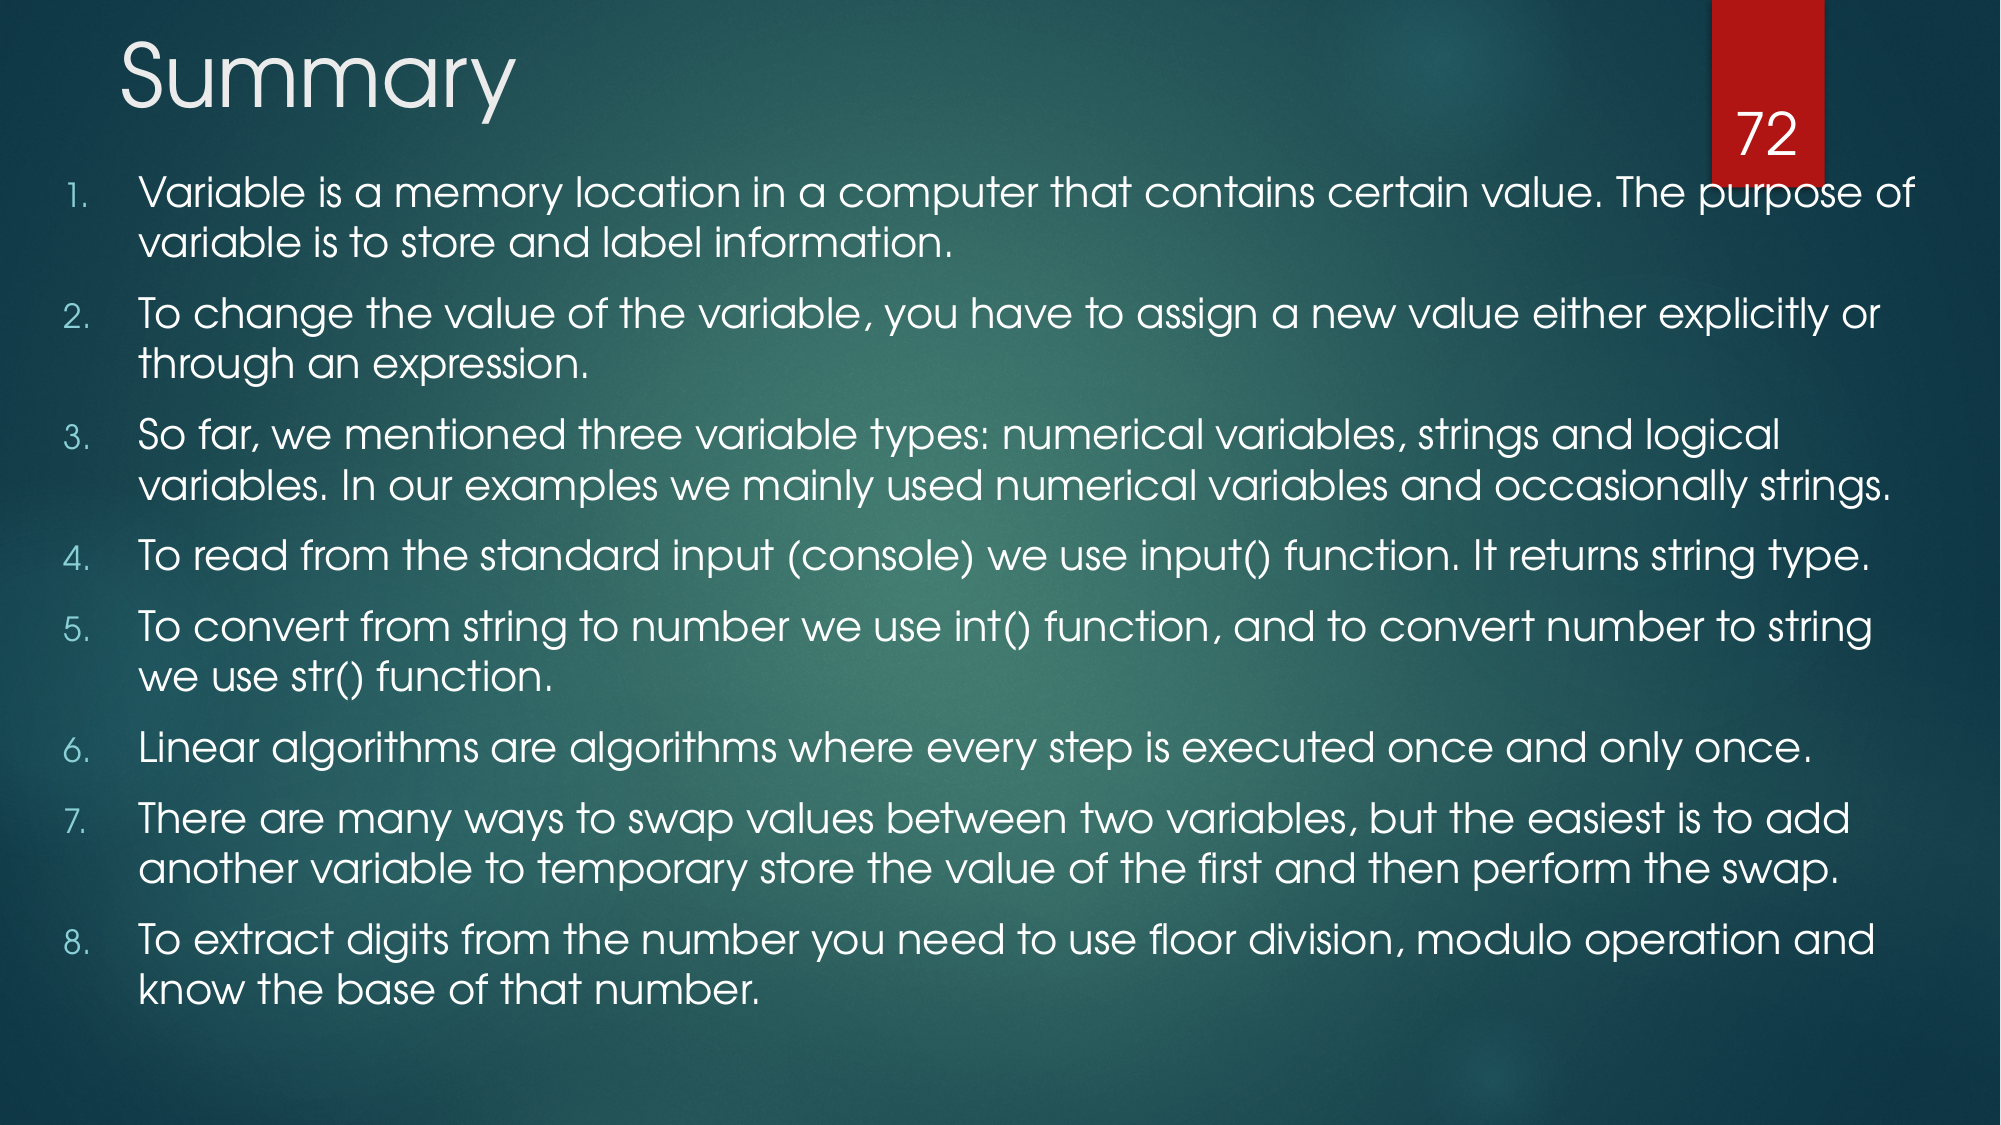

# Summary
72
Variable is a memory location in a computer that contains certain value. The purpose of variable is to store and label information.
To change the value of the variable, you have to assign a new value either explicitly or through an expression.
So far, we mentioned three variable types: numerical variables, strings and logical variables. In our examples we mainly used numerical variables and occasionally strings.
To read from the standard input (console) we use input() function. It returns string type.
To convert from string to number we use int() function, and to convert number to string we use str() function.
Linear algorithms are algorithms where every step is executed once and only once.
There are many ways to swap values between two variables, but the easiest is to add another variable to temporary store the value of the first and then perform the swap.
To extract digits from the number you need to use floor division, modulo operation and know the base of that number.